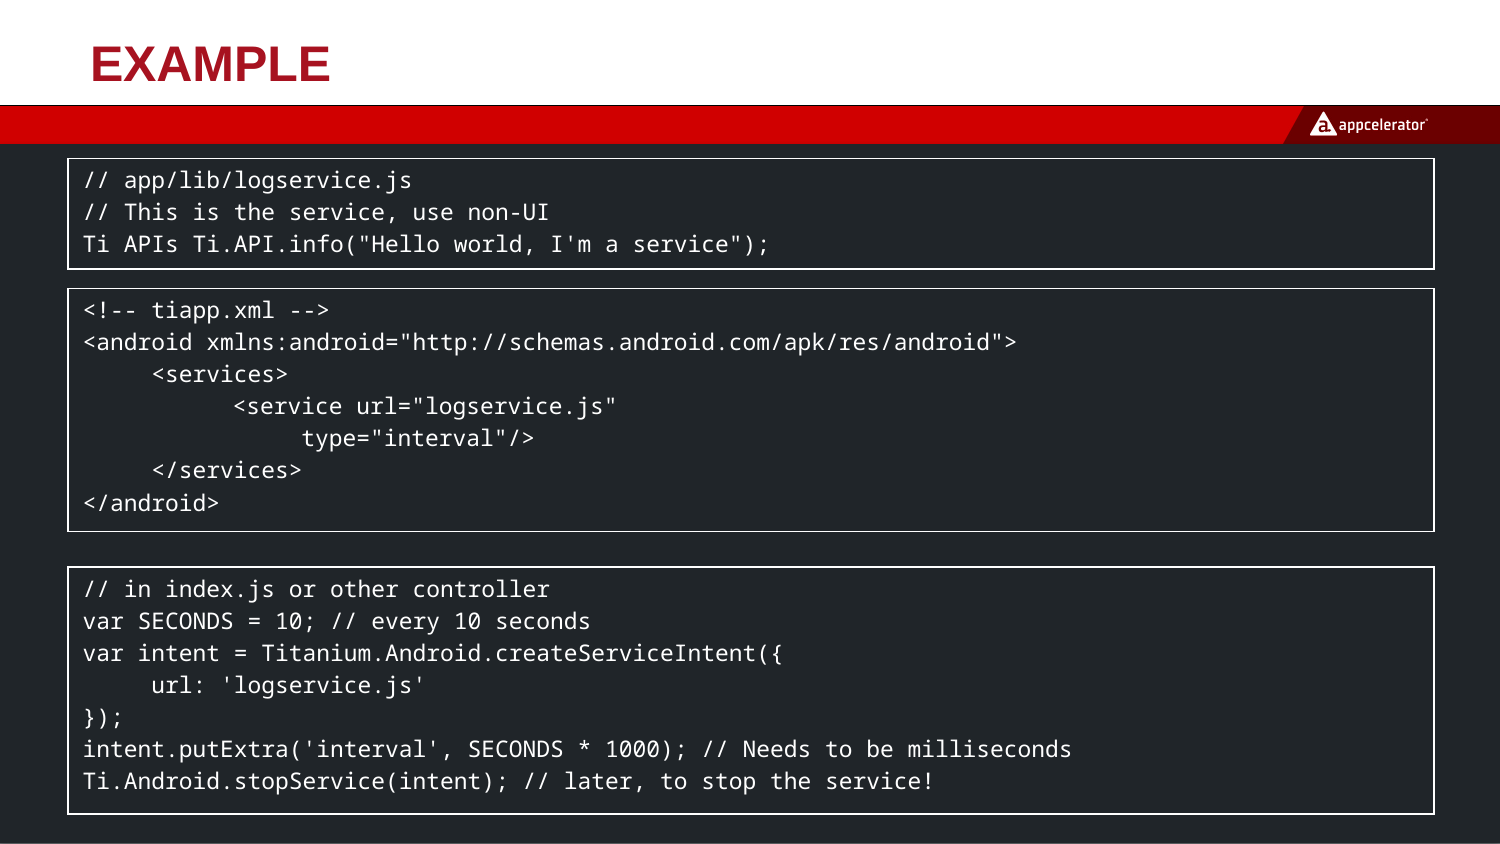

# Example

// app/lib/logservice.js
// This is the service, use non-UI
Ti APIs Ti.API.info("Hello world, I'm a service");
<!-- tiapp.xml -->
<android xmlns:android="http://schemas.android.com/apk/res/android">
     <services>
	<service url="logservice.js"
	     type="interval"/>
     </services>
</android>
// in index.js or other controller
var SECONDS = 10; // every 10 seconds
var intent = Titanium.Android.createServiceIntent({
     url: 'logservice.js'
});
intent.putExtra('interval', SECONDS * 1000); // Needs to be milliseconds
Ti.Android.stopService(intent); // later, to stop the service!